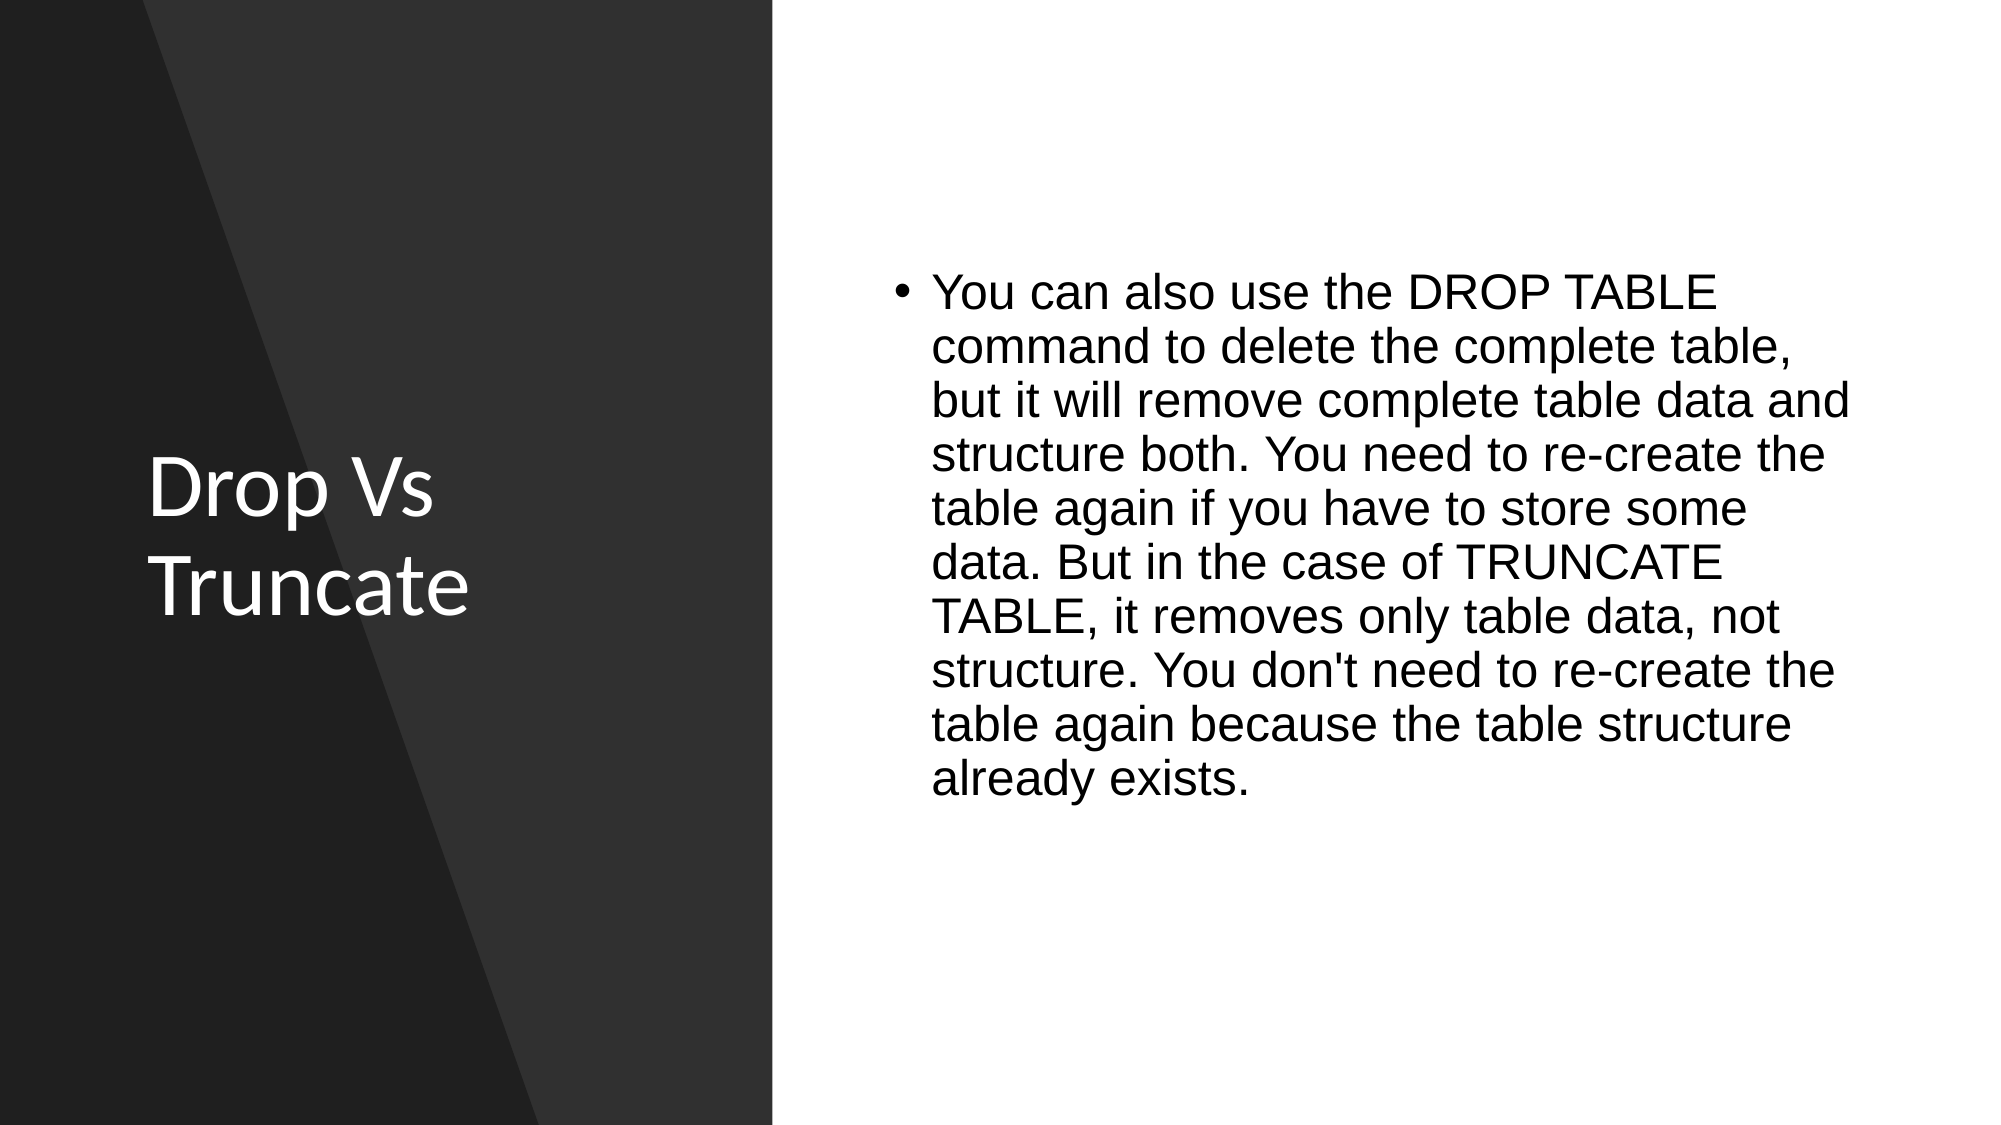

# Drop Vs Truncate
You can also use the DROP TABLE command to delete the complete table, but it will remove complete table data and structure both. You need to re-create the table again if you have to store some data. But in the case of TRUNCATE TABLE, it removes only table data, not structure. You don't need to re-create the table again because the table structure already exists.